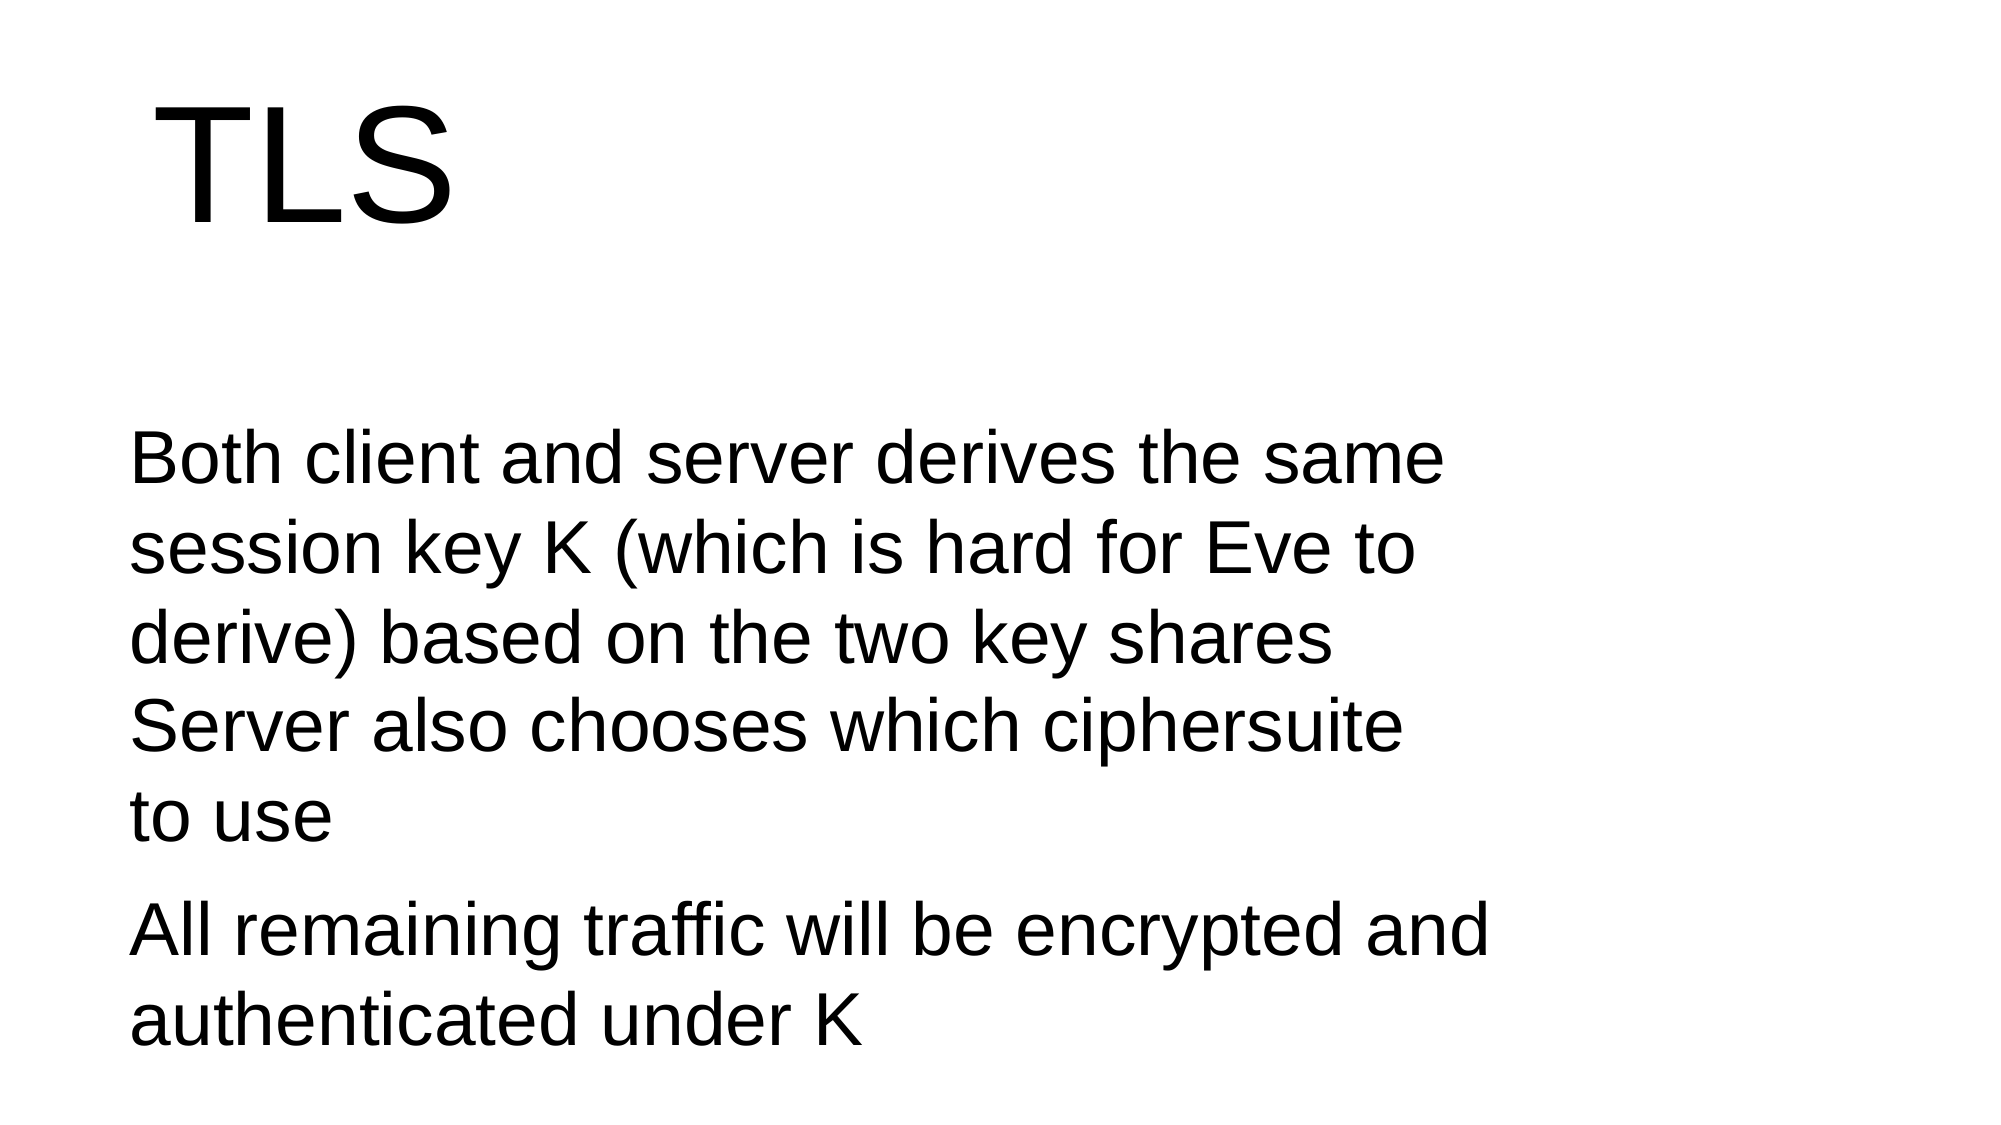

# TLS
Both client and server derives the same session key K (which is hard for Eve to derive) based on the two key shares
Server also chooses which ciphersuite to use
All remaining traffic will be encrypted and authenticated under K